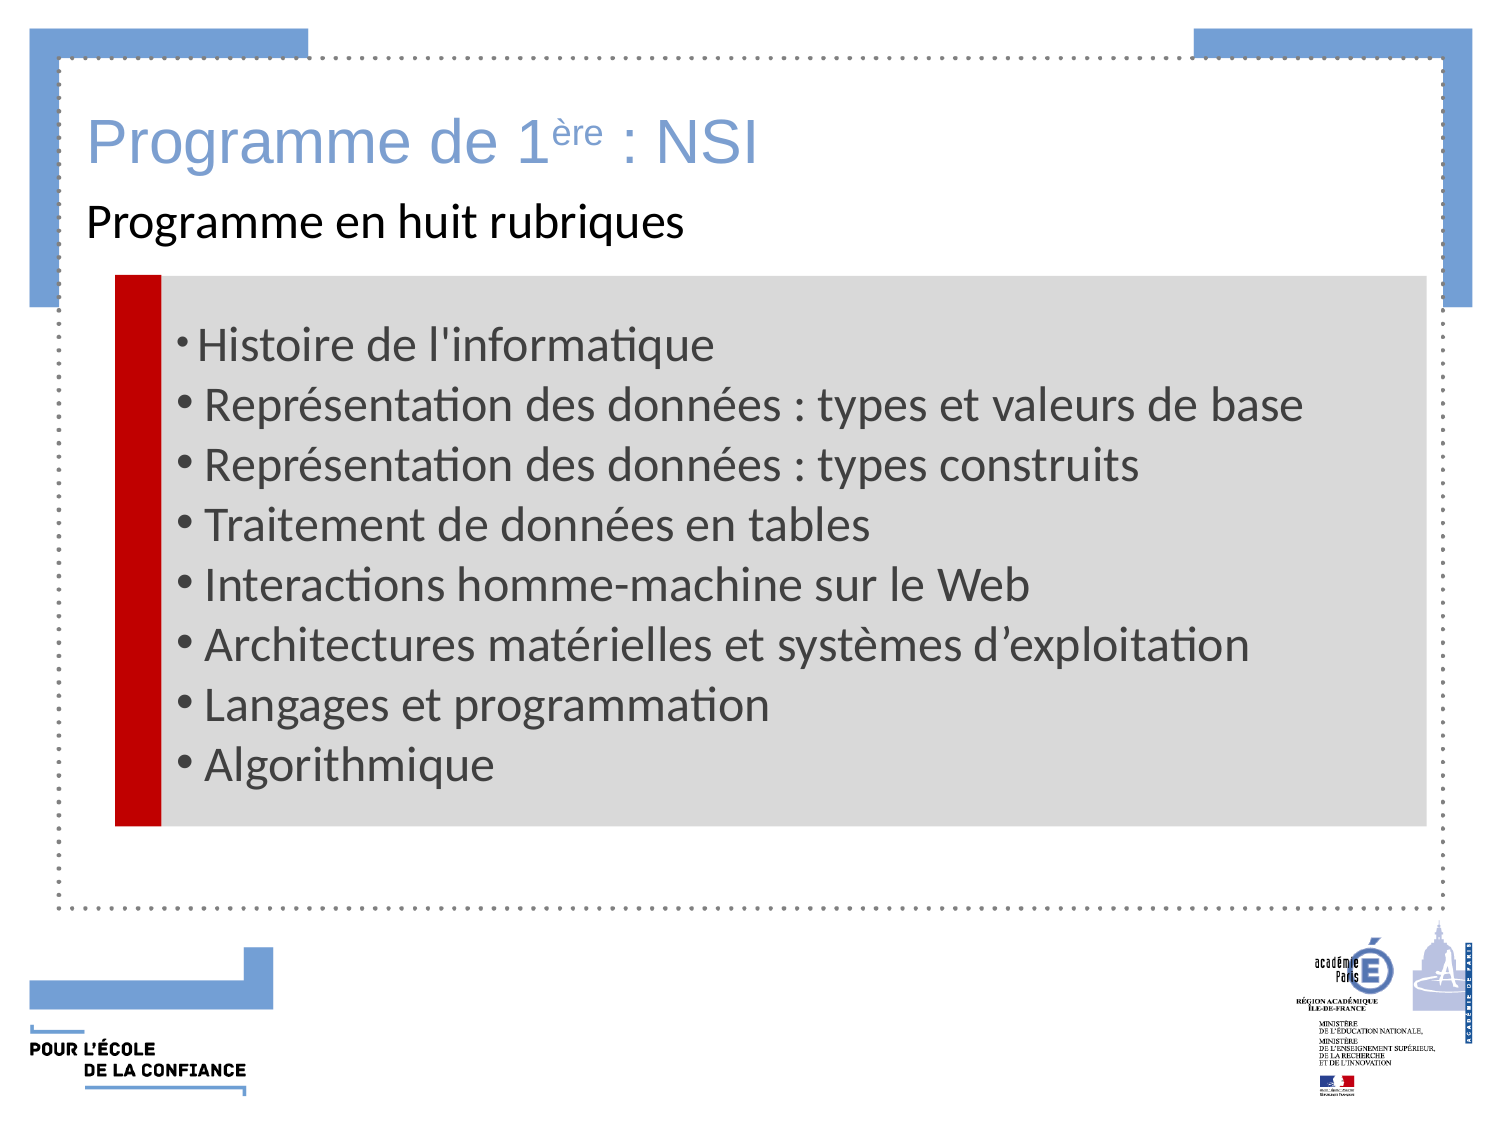

# Programme de 1ère : NSI
Programme en huit rubriques

 Histoire de l'informatique
 Représentation des données : types et valeurs de base
 Représentation des données : types construits
 Traitement de données en tables
 Interactions homme-machine sur le Web
 Architectures matérielles et systèmes d’exploitation
 Langages et programmation
 Algorithmique